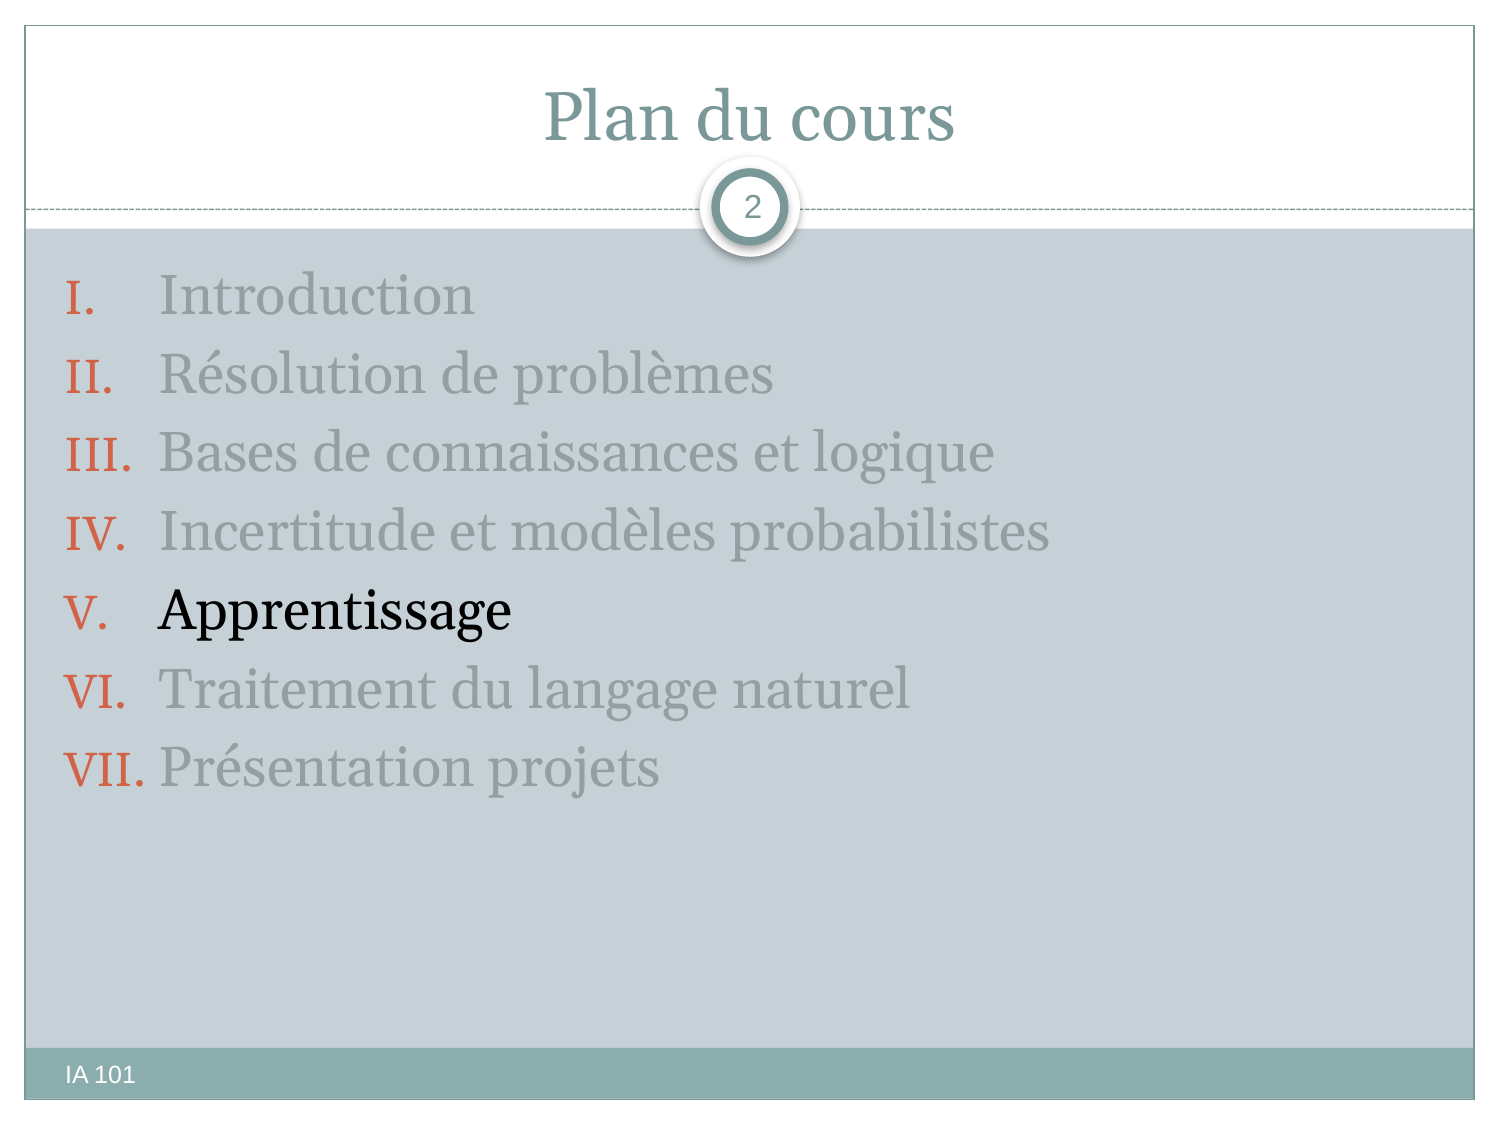

# Plan du cours
2
Introduction
Résolution de problèmes
Bases de connaissances et logique
Incertitude et modèles probabilistes
Apprentissage
Traitement du langage naturel
Présentation projets
IA 101